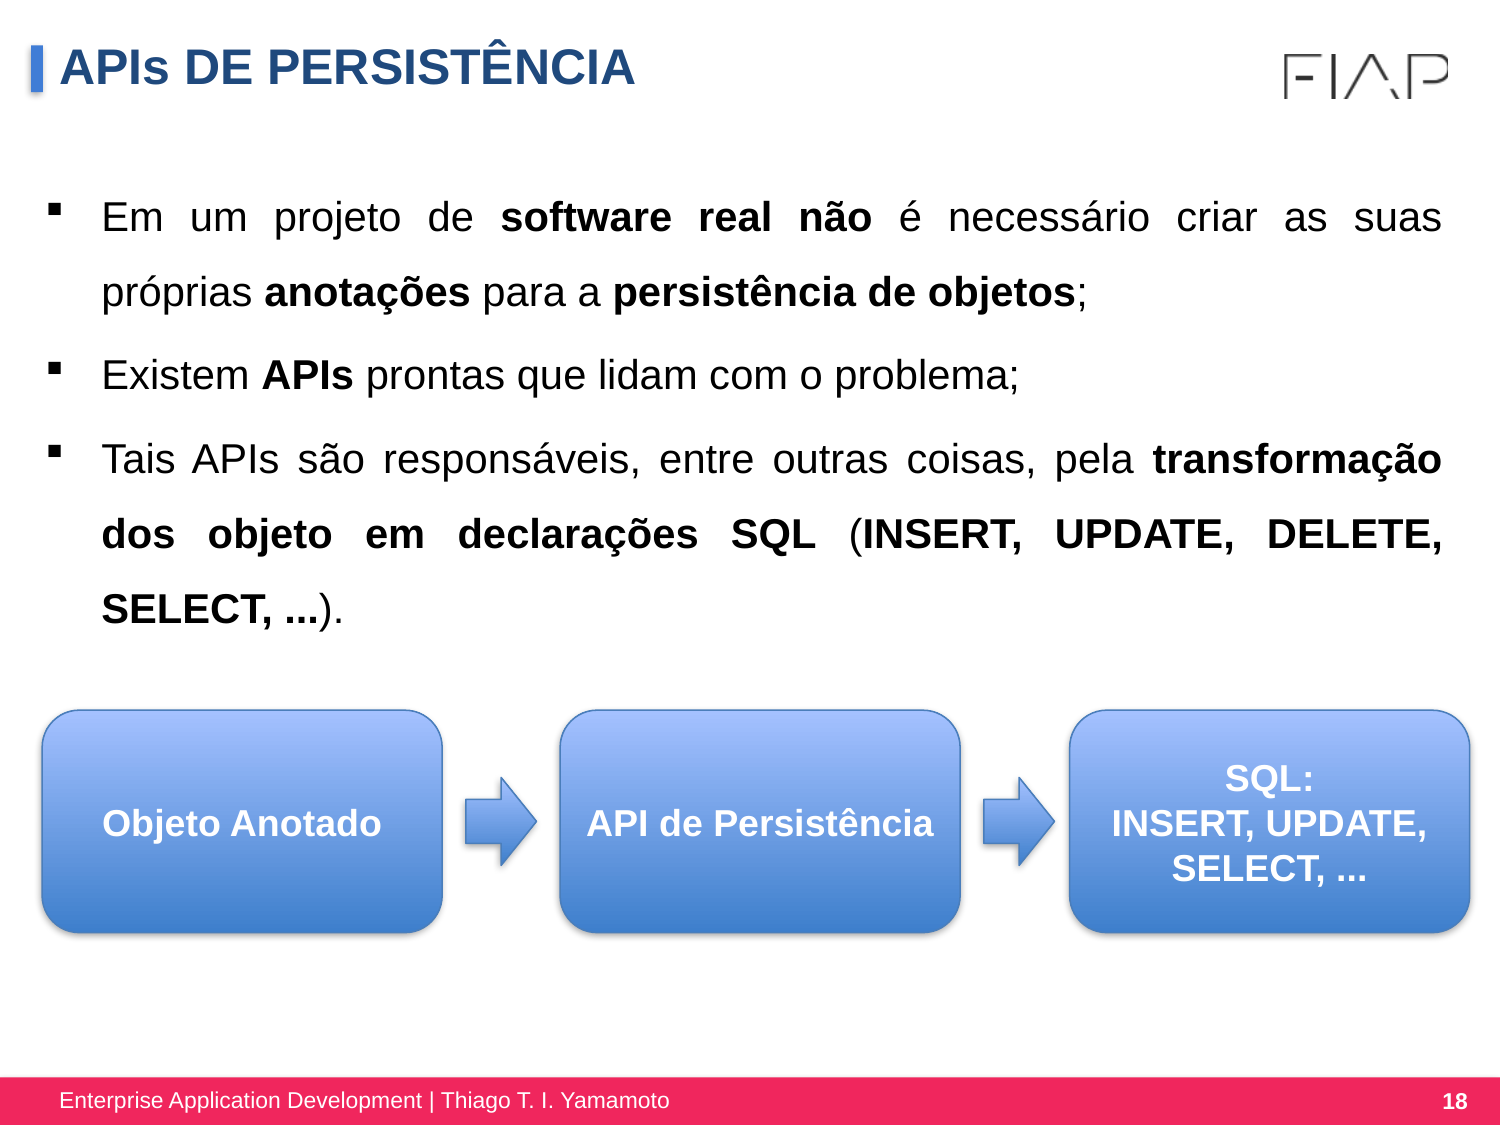

# APIs DE PERSISTÊNCIA
Em um projeto de software real não é necessário criar as suas próprias anotações para a persistência de objetos;
Existem APIs prontas que lidam com o problema;
Tais APIs são responsáveis, entre outras coisas, pela transformação dos objeto em declarações SQL (INSERT, UPDATE, DELETE, SELECT, ...).

Objeto Anotado
API de Persistência
SQL:
INSERT, UPDATE,
SELECT, ...